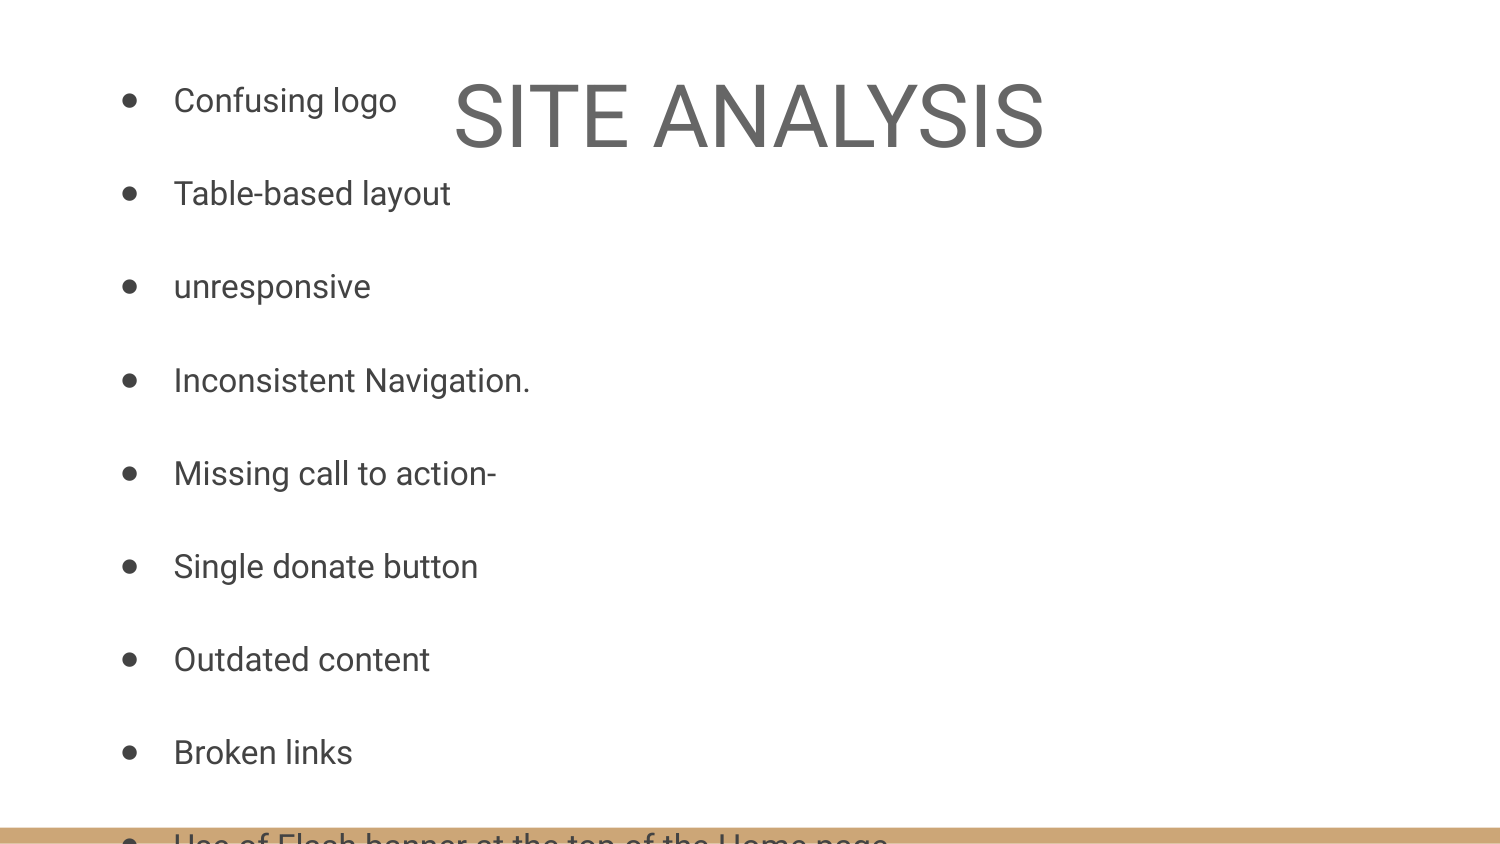

# SITE ANALYSIS
Confusing logo
Table-based layout
unresponsive
Inconsistent Navigation.
Missing call to action-
Single donate button
Outdated content
Broken links
Use of Flash banner at the top of the Home page
SEO issues